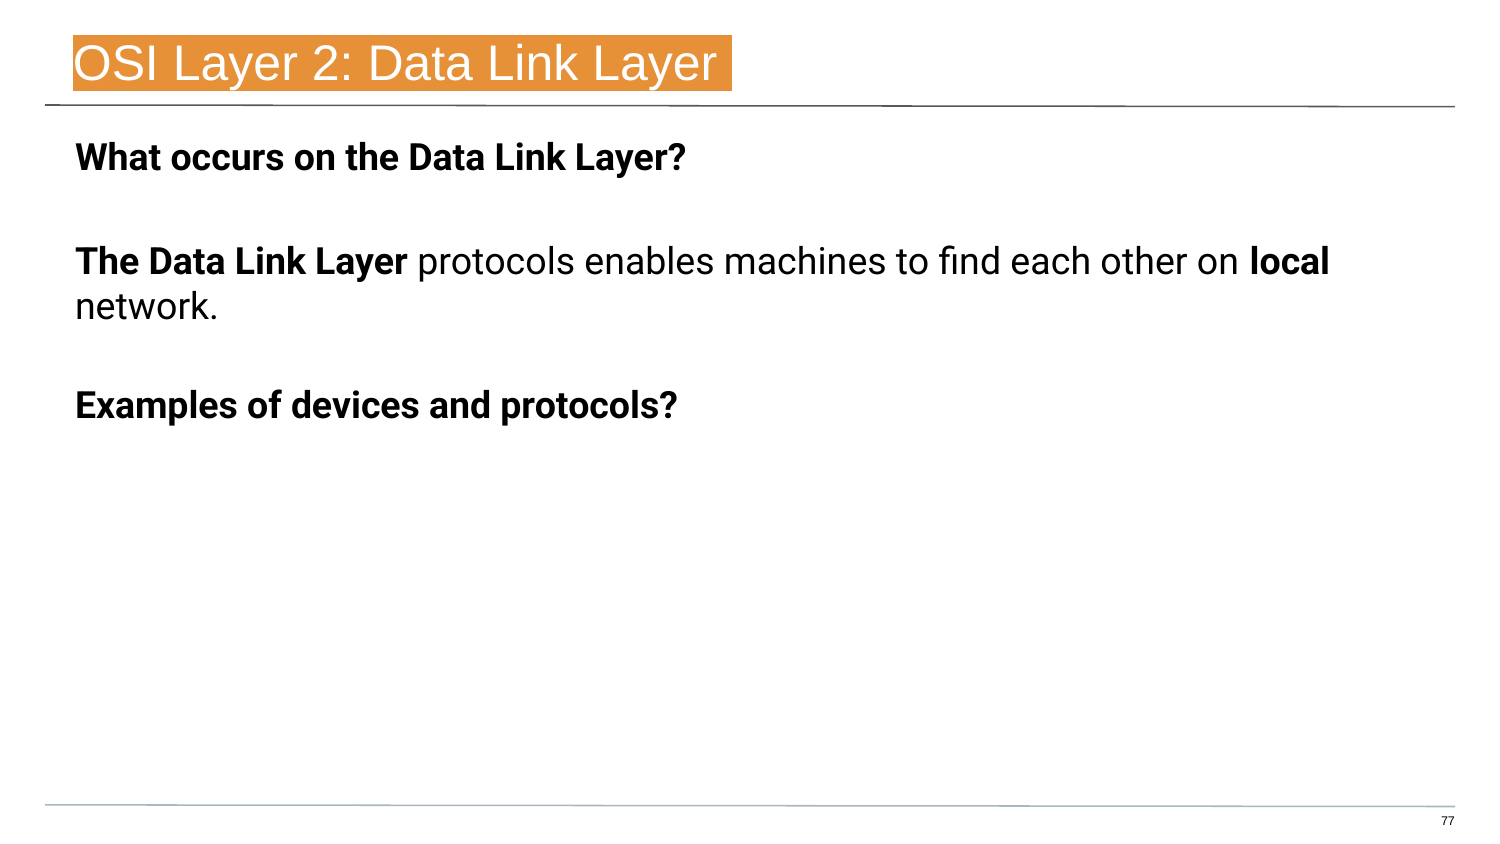

# OSI Layer 2: Data Link Layer
What occurs on the Data Link Layer?
The Data Link Layer protocols enables machines to find each other on local network.
Examples of devices and protocols?

77